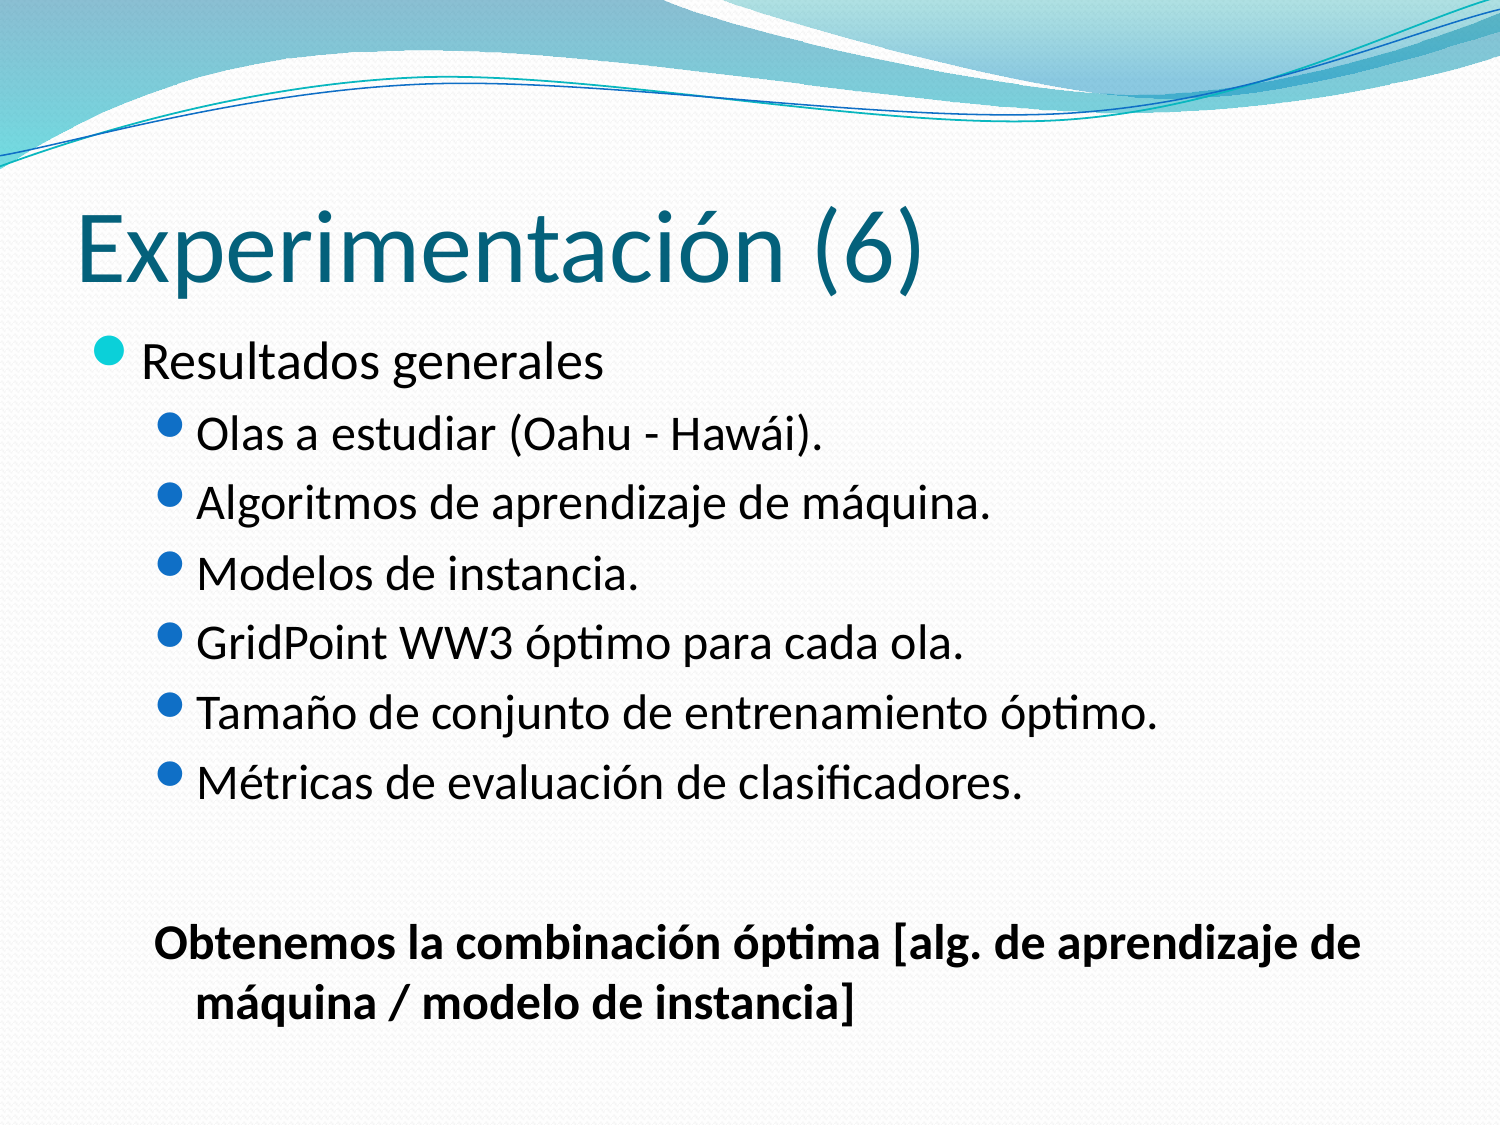

# Experimentación (6)
Resultados generales
Olas a estudiar (Oahu - Hawái).
Algoritmos de aprendizaje de máquina.
Modelos de instancia.
GridPoint WW3 óptimo para cada ola.
Tamaño de conjunto de entrenamiento óptimo.
Métricas de evaluación de clasificadores.

Obtenemos la combinación óptima [alg. de aprendizaje de máquina / modelo de instancia]